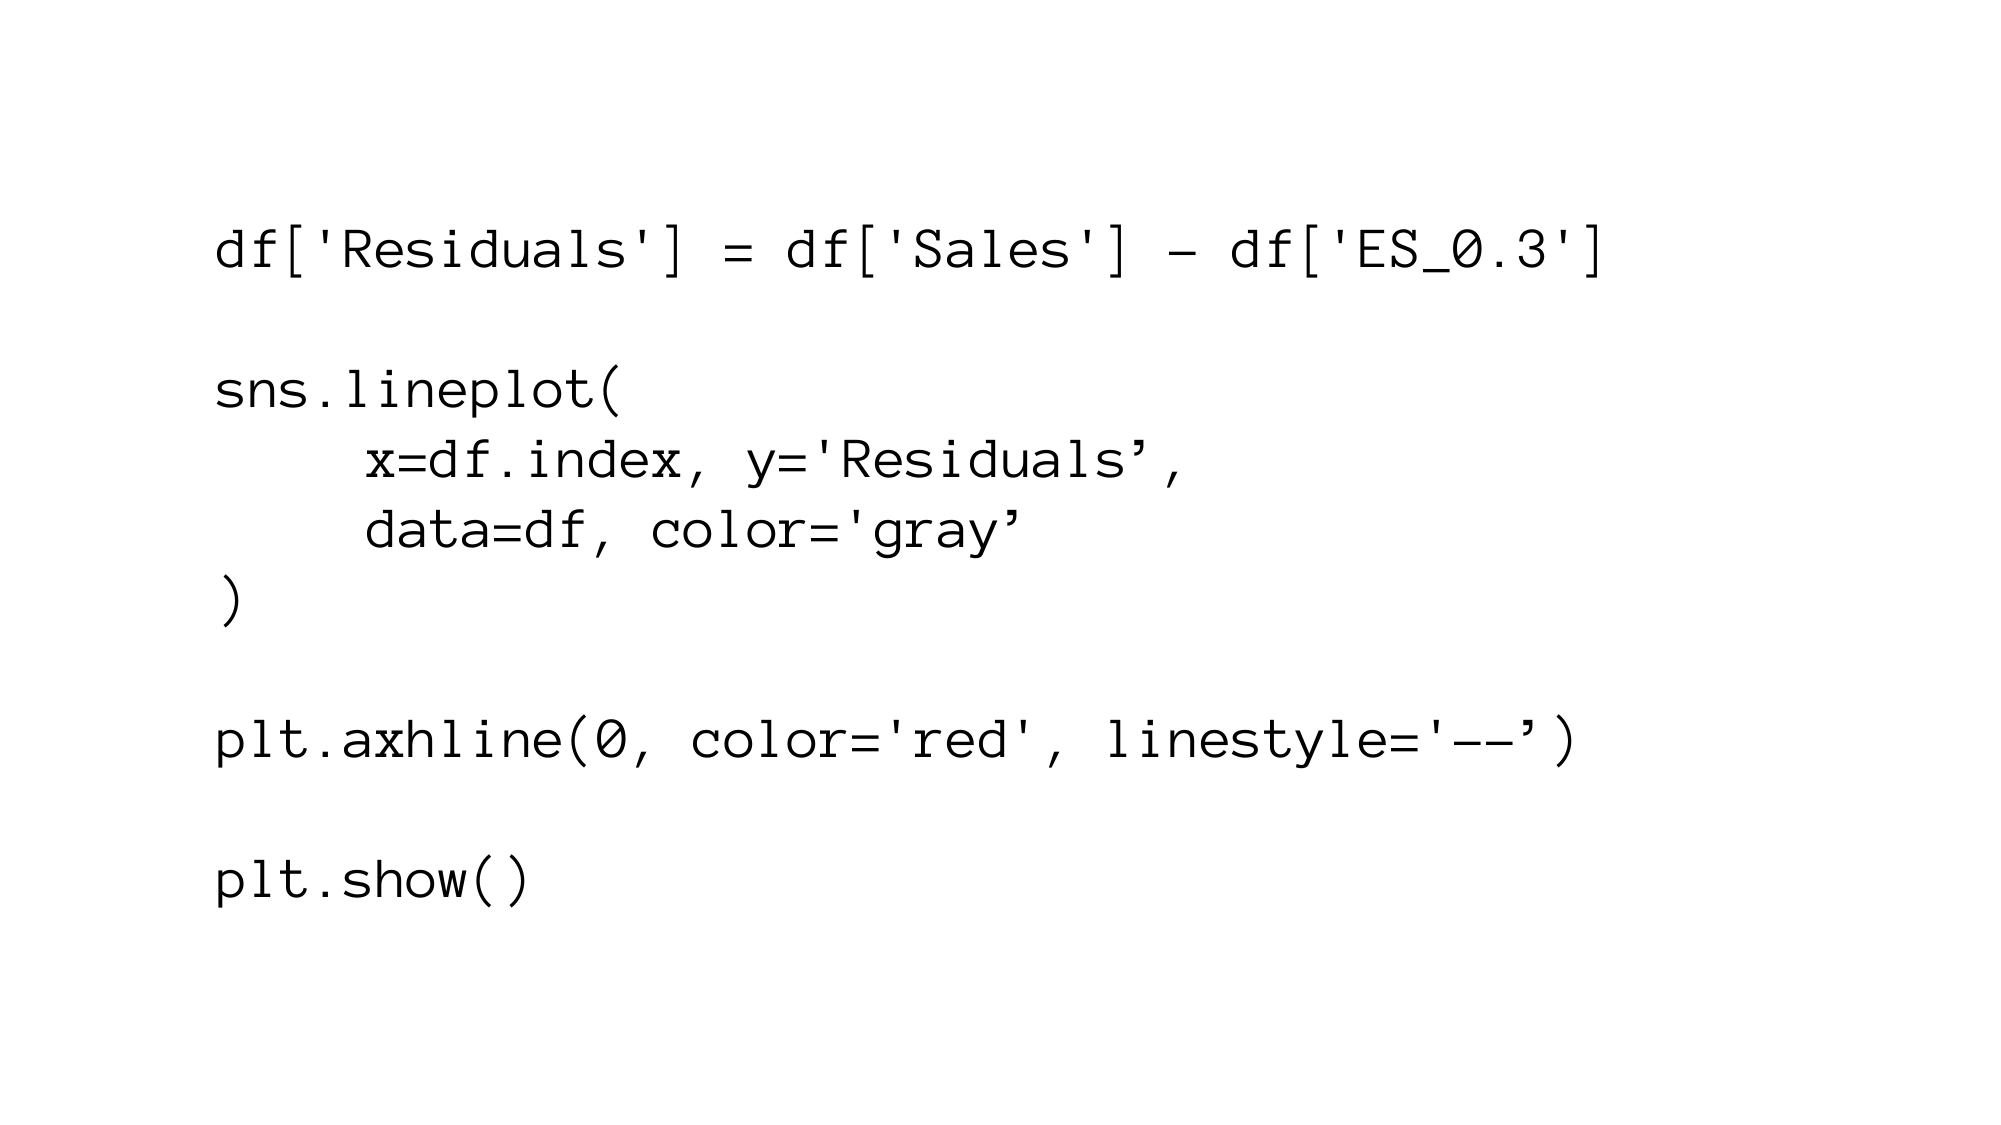

df['Residuals'] = df['Sales'] - df['ES_0.3']

sns.lineplot(
	x=df.index, y='Residuals’,
	data=df, color='gray’
)

plt.axhline(0, color='red', linestyle='--’)

plt.show()